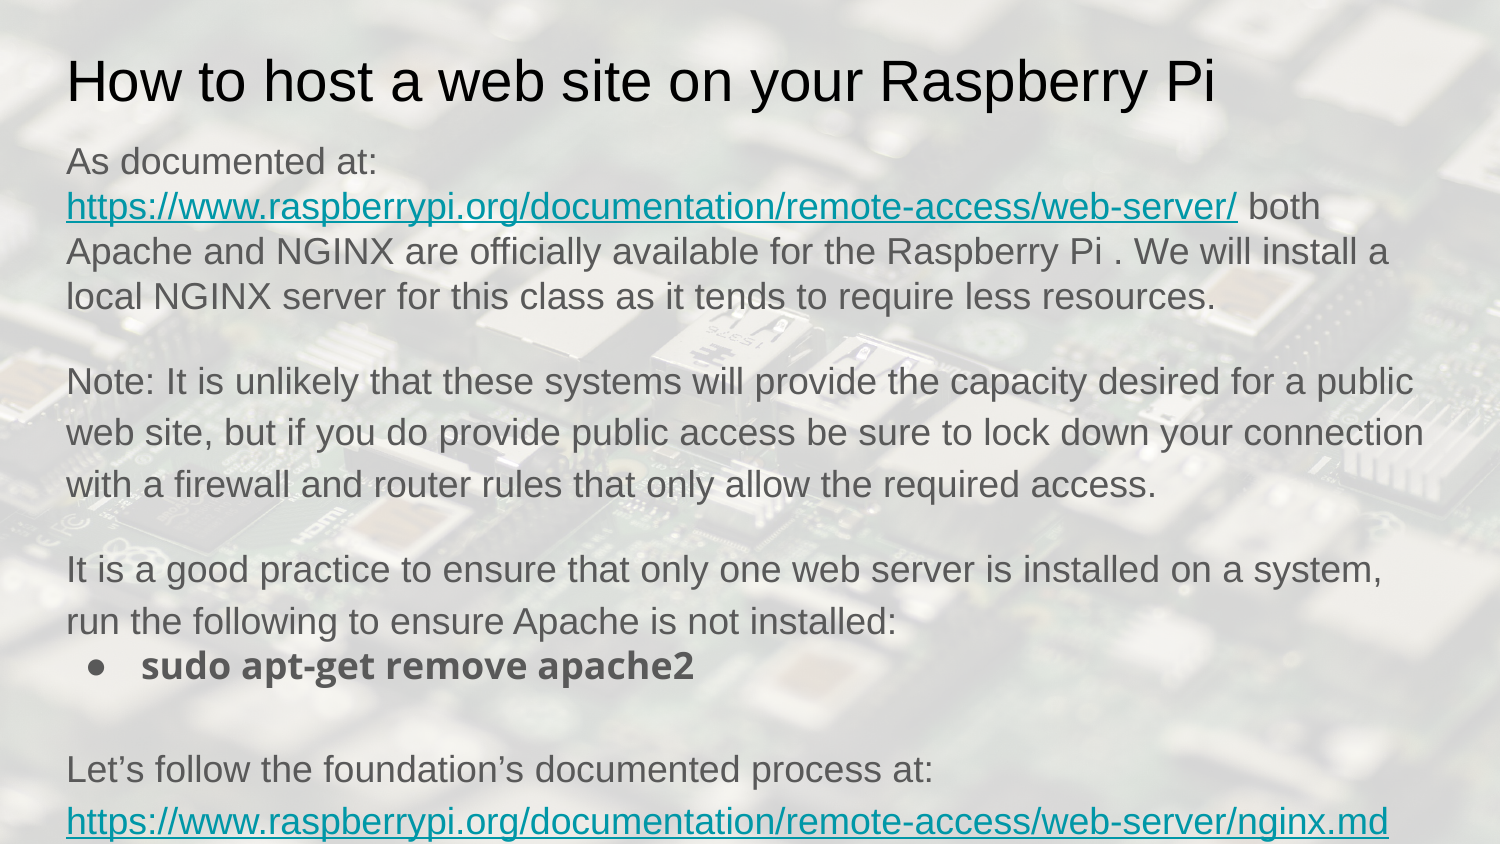

# How to host a web site on your Raspberry Pi
As documented at: https://www.raspberrypi.org/documentation/remote-access/web-server/ both Apache and NGINX are officially available for the Raspberry Pi . We will install a local NGINX server for this class as it tends to require less resources.
Note: It is unlikely that these systems will provide the capacity desired for a public web site, but if you do provide public access be sure to lock down your connection with a firewall and router rules that only allow the required access.
It is a good practice to ensure that only one web server is installed on a system, run the following to ensure Apache is not installed:
sudo apt-get remove apache2

Let’s follow the foundation’s documented process at: https://www.raspberrypi.org/documentation/remote-access/web-server/nginx.md